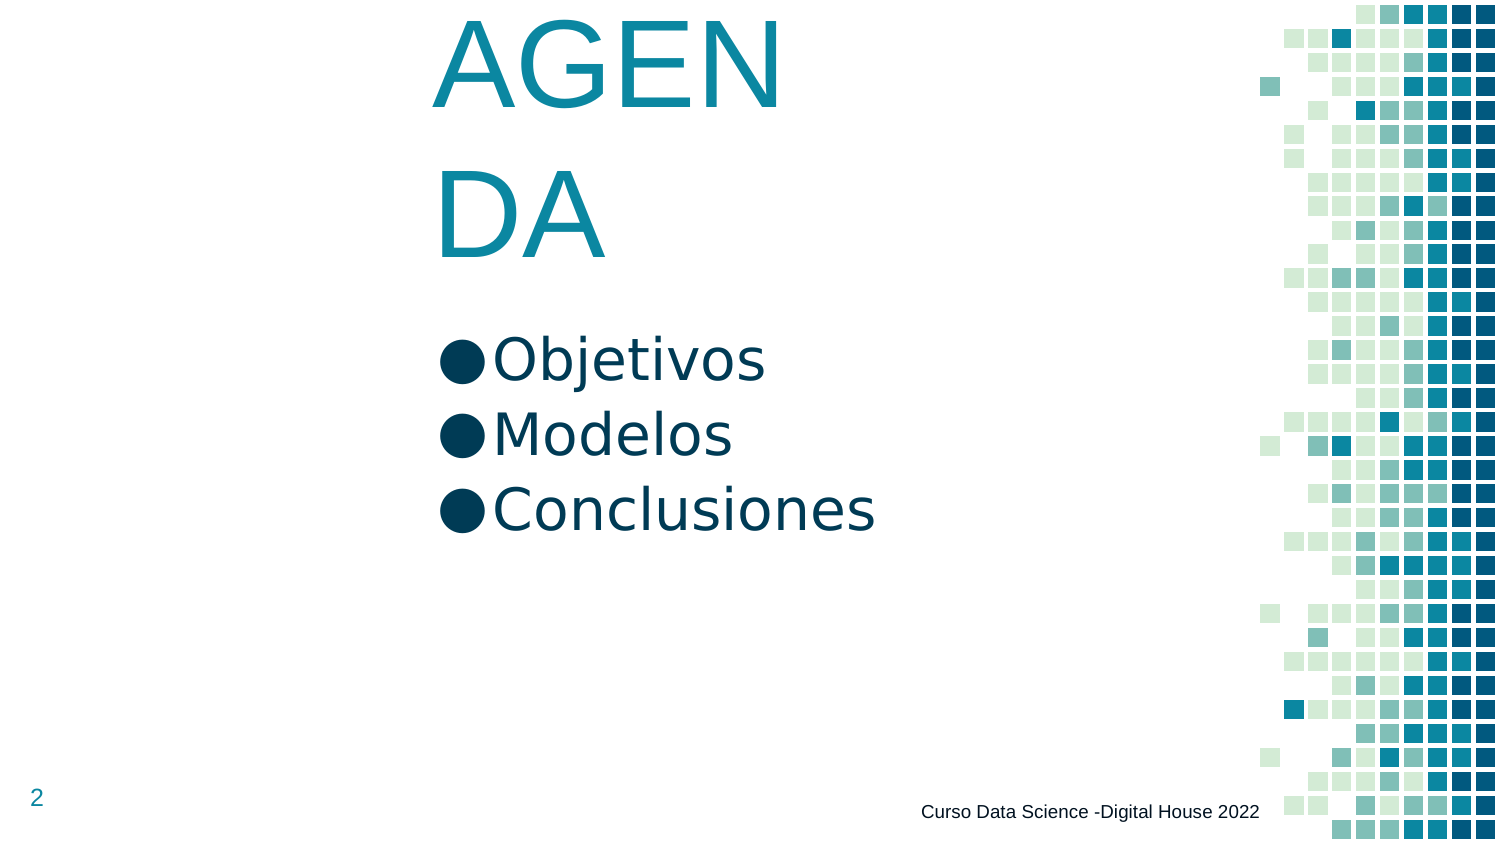

AGENDA
Objetivos
Modelos
Conclusiones
2
Curso Data Science -Digital House 2022